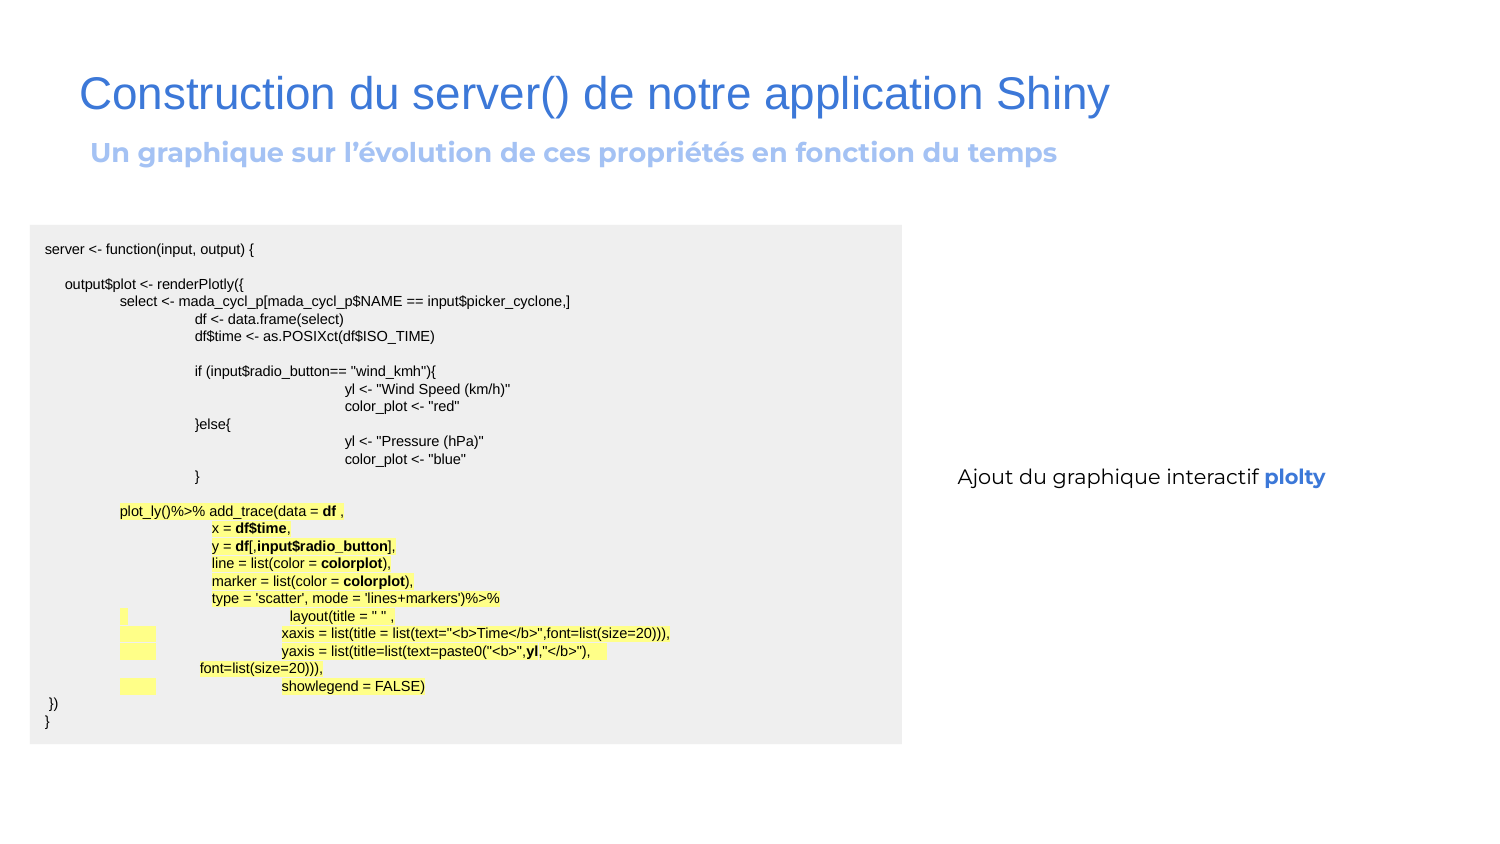

# Construction du server() de notre application Shiny
Un graphique sur l’évolution de ces propriétés en fonction du temps
server <- function(input, output) {

     output$plot <- renderPlotly({
select <- mada_cycl_p[mada_cycl_p$NAME == input$picker_cyclone,]
	df <- data.frame(select)
	df$time <- as.POSIXct(df$ISO_TIME)

	if (input$radio_button== "wind_kmh"){
  		yl <- "Wind Speed (km/h)"
  		color_plot <- "red"
	}else{
  		yl <- "Pressure (hPa)"
  		color_plot <- "blue"
	}

plot_ly()%>% add_trace(data = df ,
                       x = df$time,
                       y = df[,input$radio_button],
                       line = list(color = colorplot),
                       marker = list(color = colorplot),
                       type = 'scatter', mode = 'lines+markers')%>%
  	     layout(title = " " ,
         	   xaxis = list(title = list(text="<b>Time</b>",font=list(size=20))),
         	   yaxis = list(title=list(text=paste0("<b>",yl,"</b>"),
                    font=list(size=20))),
         	   showlegend = FALSE)
 })
}
Ajout du graphique interactif plolty